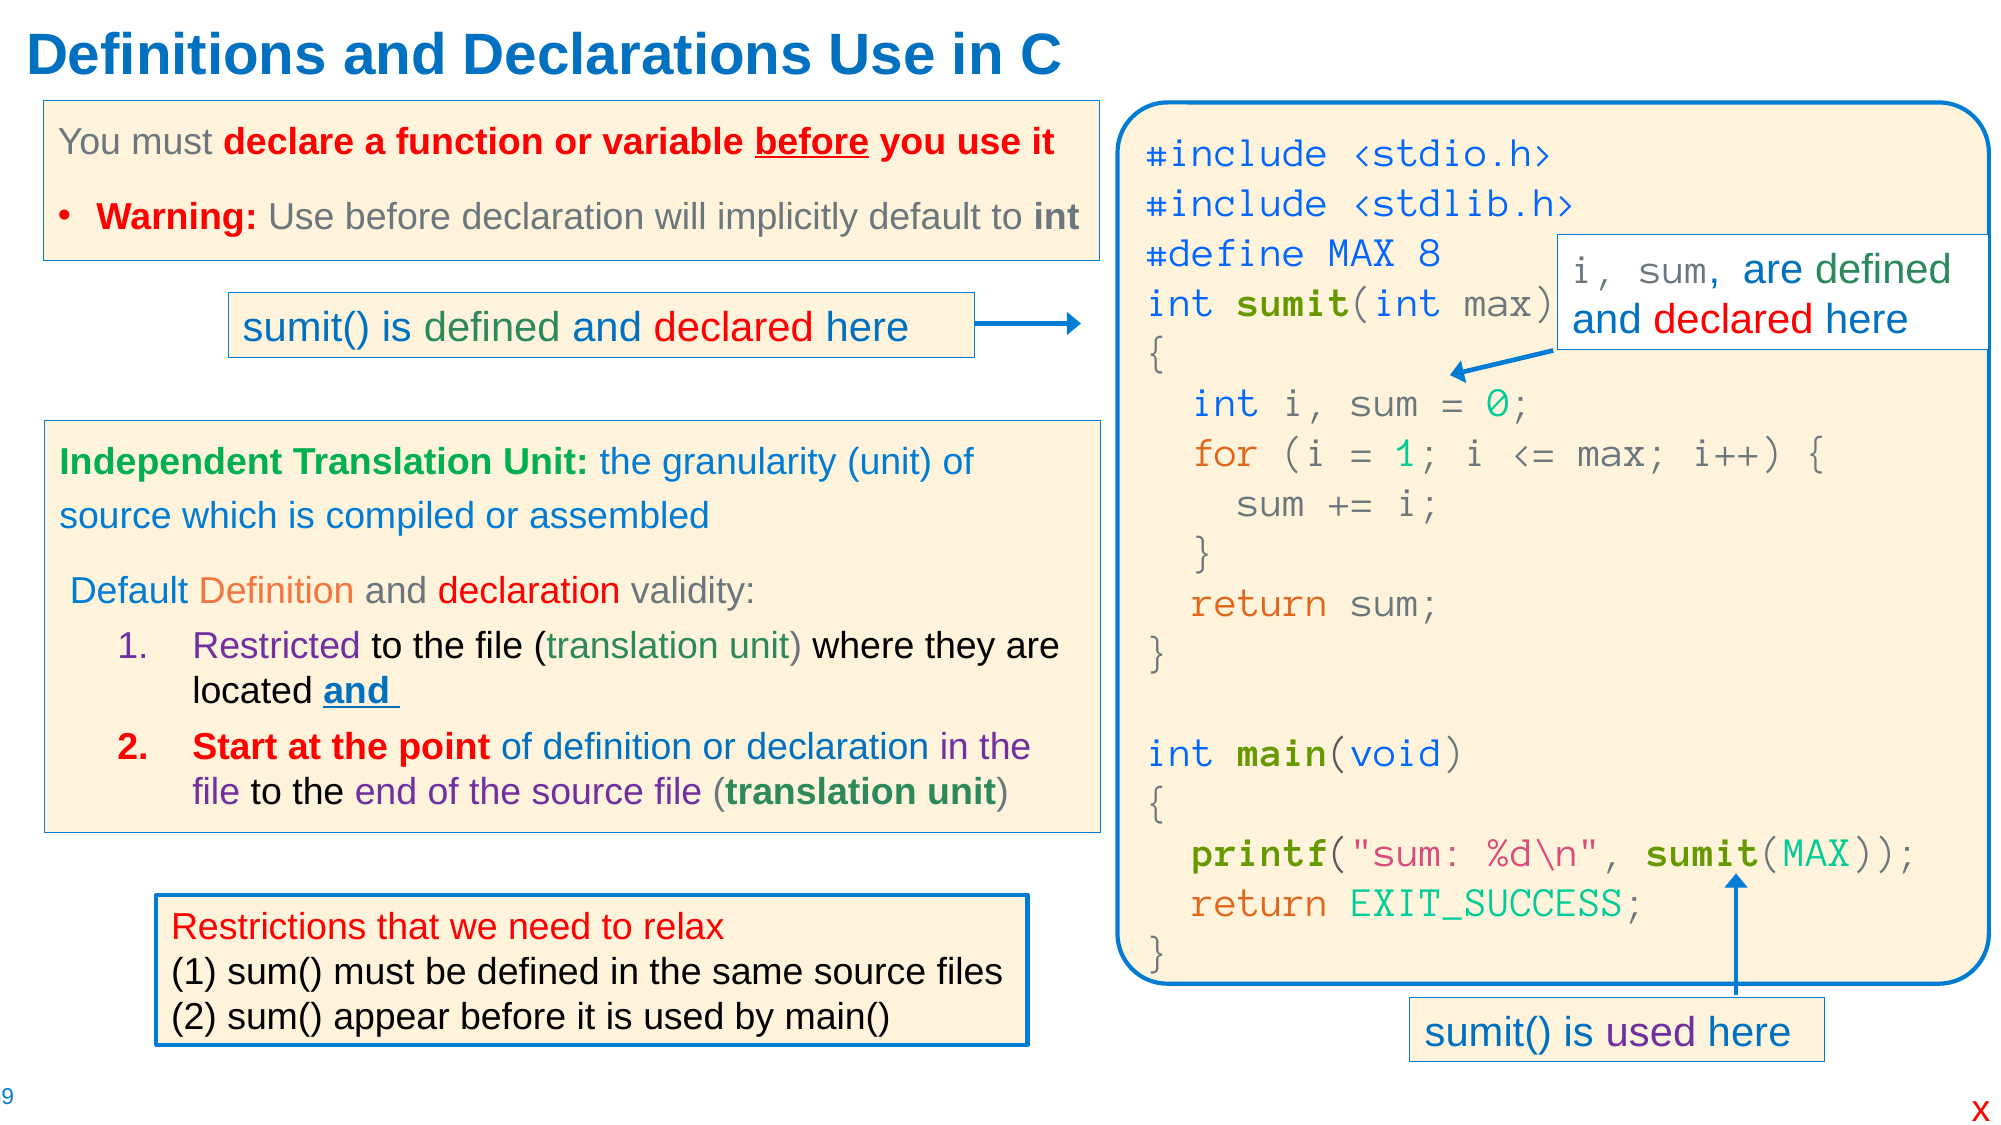

# Definitions and Declarations Use in C
You must declare a function or variable before you use it
Warning: Use before declaration will implicitly default to int

#include <stdio.h>
#include <stdlib.h>
#define MAX 8
int sumit(int max)
{
  int i, sum = 0;
  for (i = 1; i <= max; i++) {
    sum += i;
  }
  return sum;
}

int main(void)
{
  printf("sum: %d\n", sumit(MAX));
  return EXIT_SUCCESS;
}
i, sum,  are defined and declared here
sumit() is defined and declared here
Independent Translation Unit: the granularity (unit) of source which is compiled or assembled
 Default Definition and declaration validity:
Restricted to the file (translation unit) where they are located and
Start at the point of definition or declaration in the file to the end of the source file (translation unit)
sumit() is used here
Restrictions that we need to relax
sum() must be defined in the same source files
sum() appear before it is used by main()
x